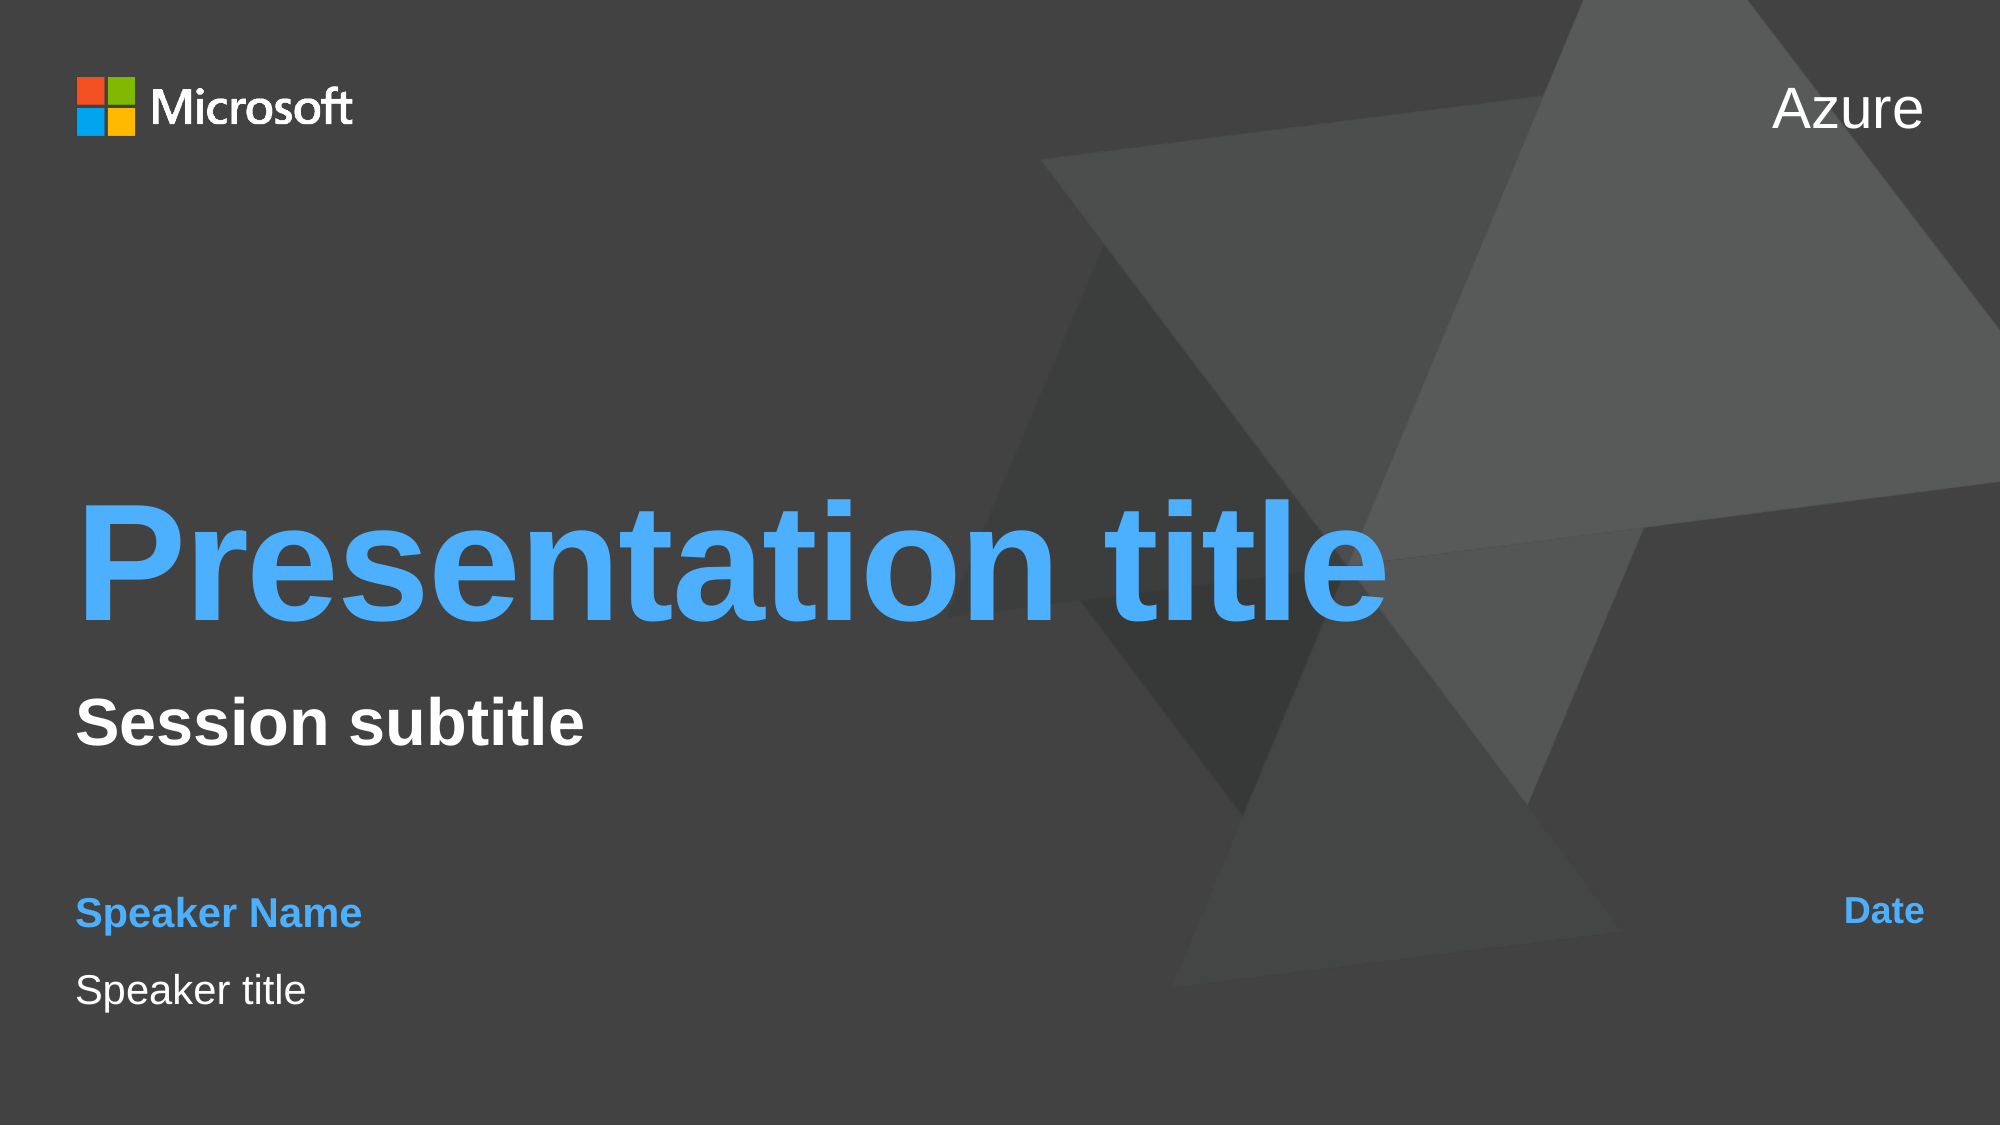

# Presentation title
Session subtitle
Date
Speaker Name

Speaker title